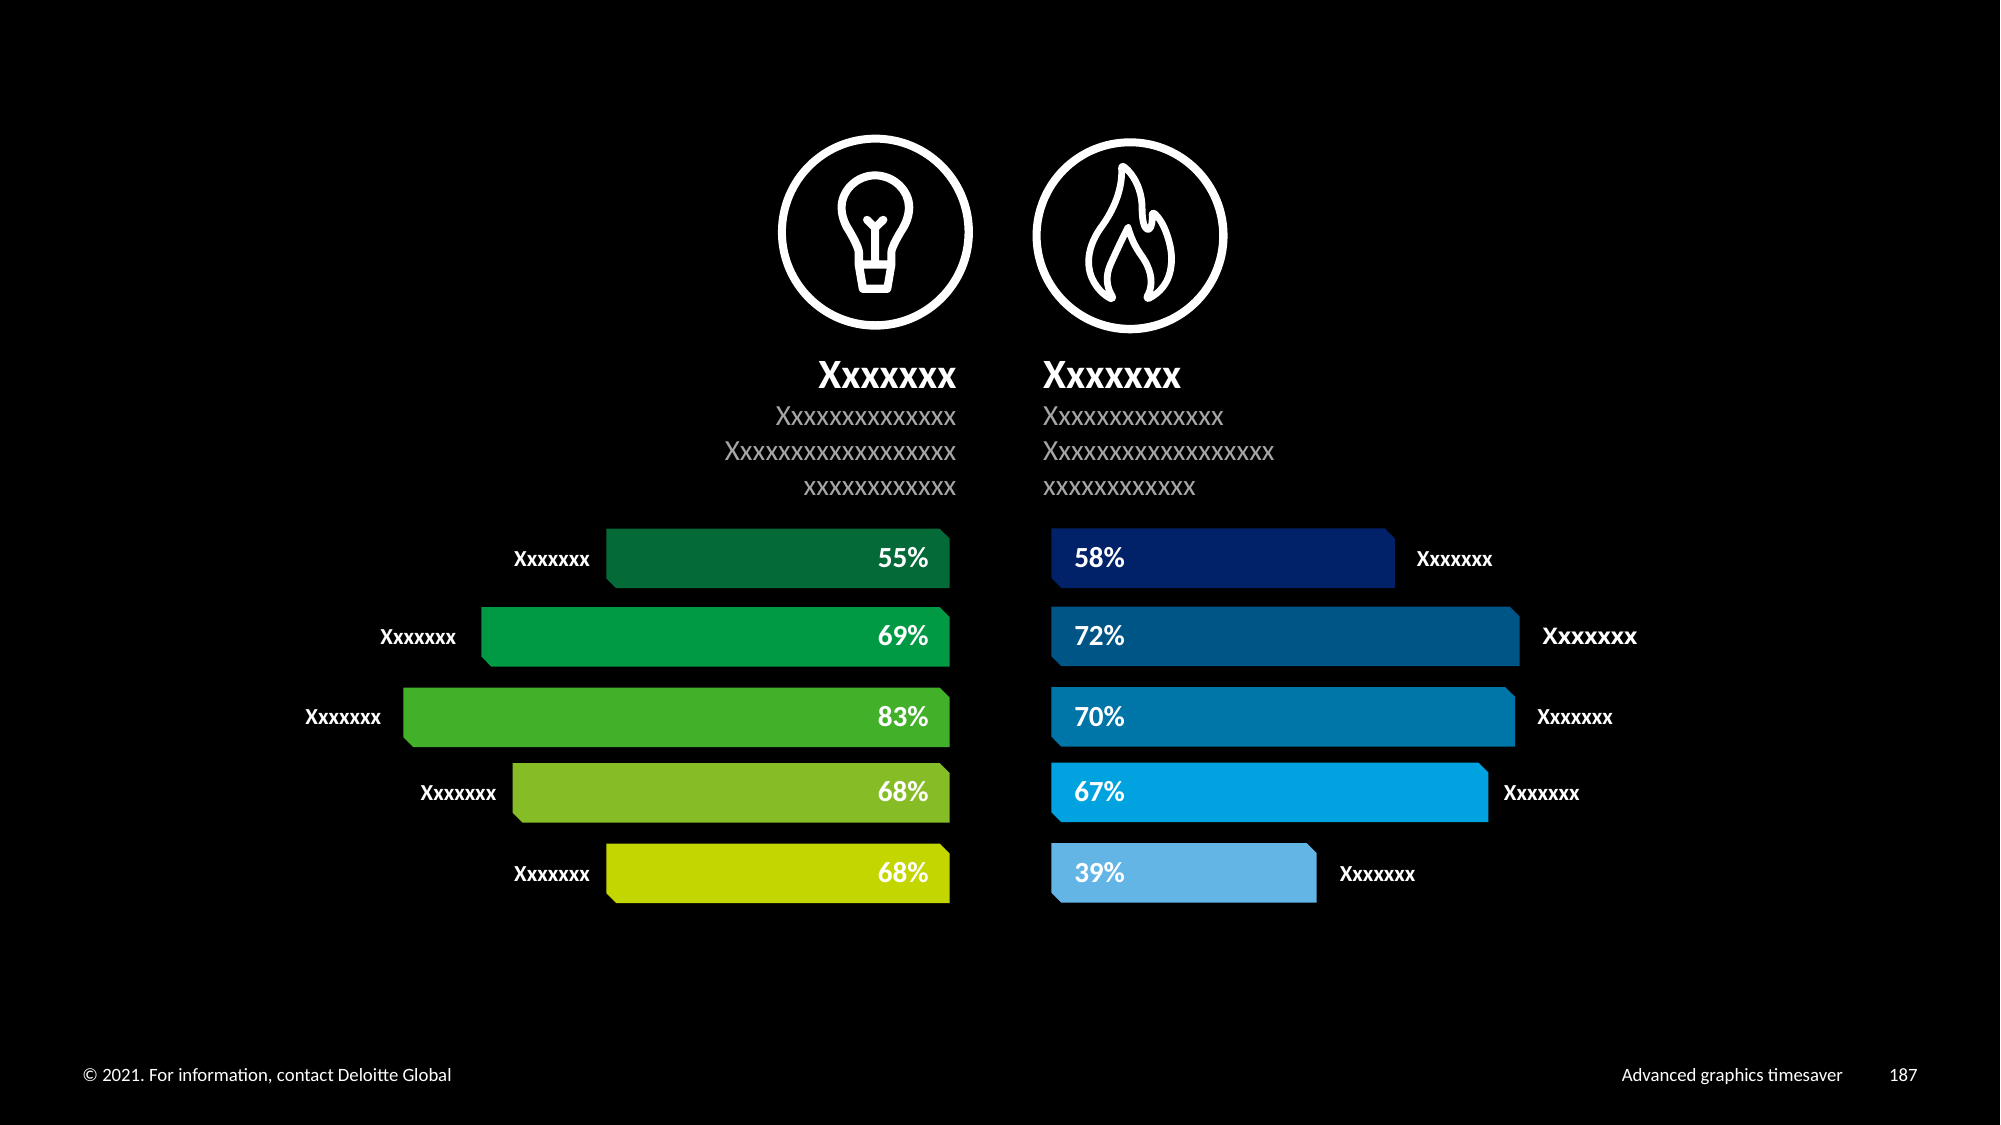

Xxxxxxx
Xxxxxxxxxxxxxx
Xxxxxxxxxxxxxxxxxx
xxxxxxxxxxxx

55%
Xxxxxxx
Xxxxxxx
Xxxxxxx
Xxxxxxx
Xxxxxxx

69%

83%

68%

68%
Xxxxxxx
Xxxxxxxxxxxxxx
Xxxxxxxxxxxxxxxxxx
xxxxxxxxxxxx

58%
Xxxxxxx

72%

70%
Xxxxxxx

67%
Xxxxxxx

39%
Xxxxxxx
Xxxxxxx